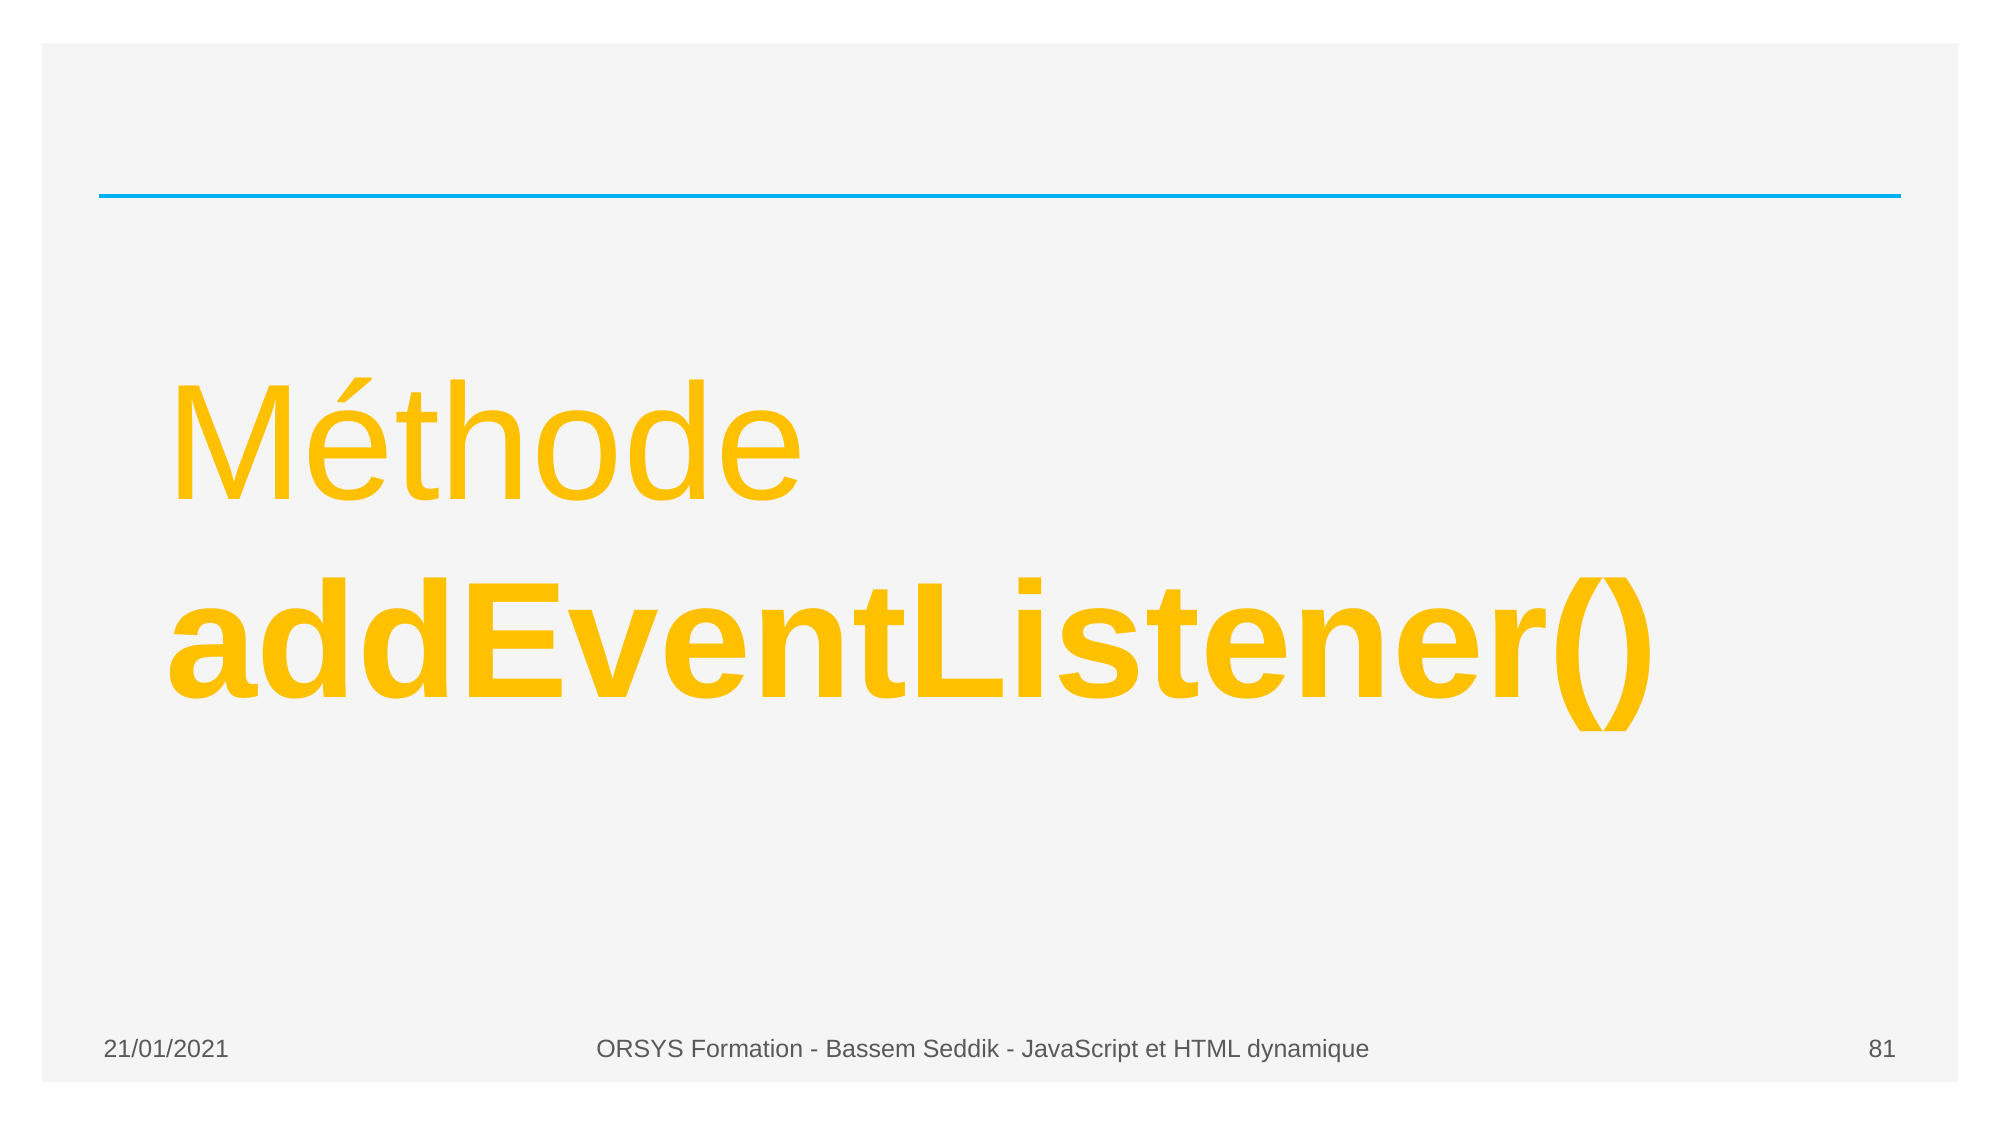

# Méthode addEventListener()

21/01/2021
ORSYS Formation - Bassem Seddik - JavaScript et HTML dynamique
81